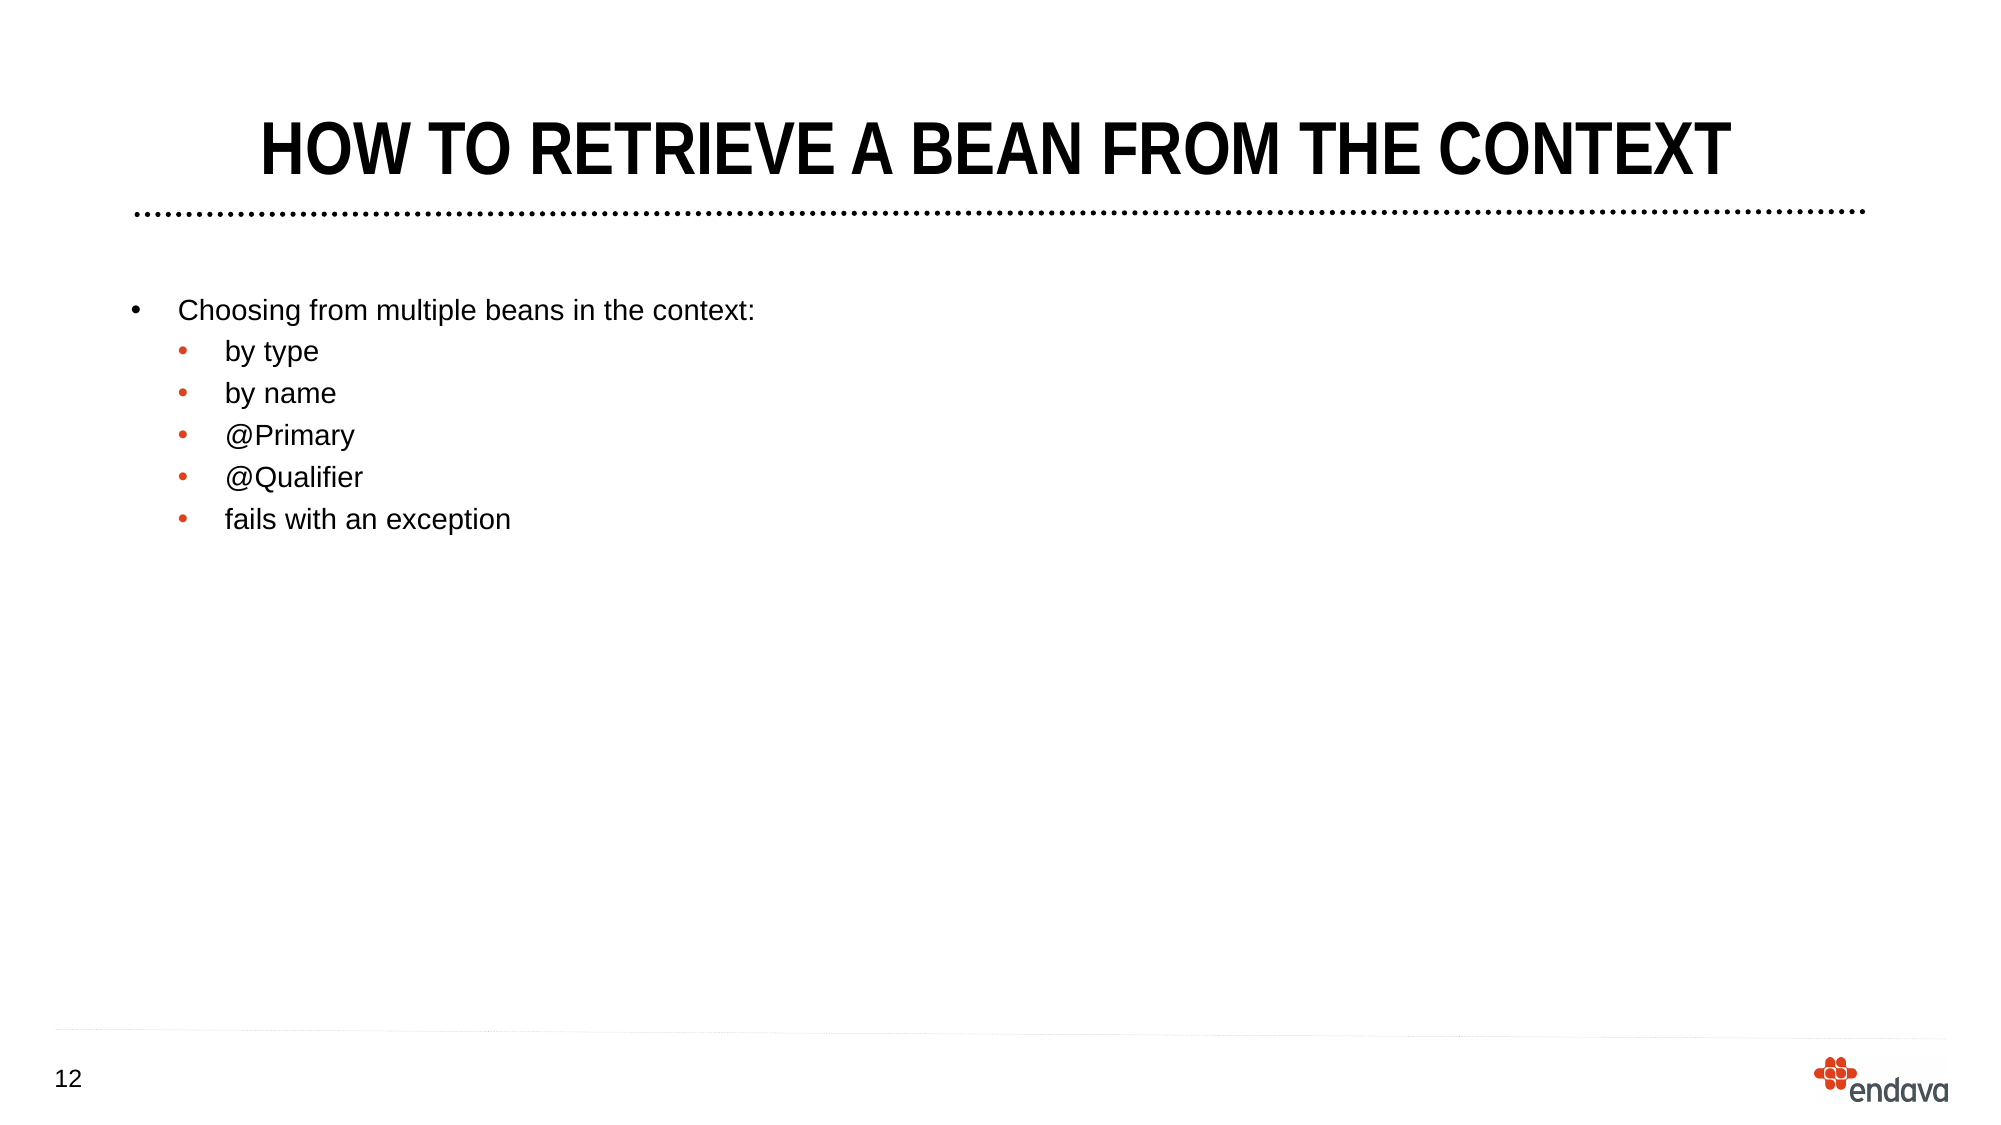

# How to retrieve a bean from the context

Choosing from multiple beans in the context:
by type
by name
@Primary
@Qualifier
fails with an exception